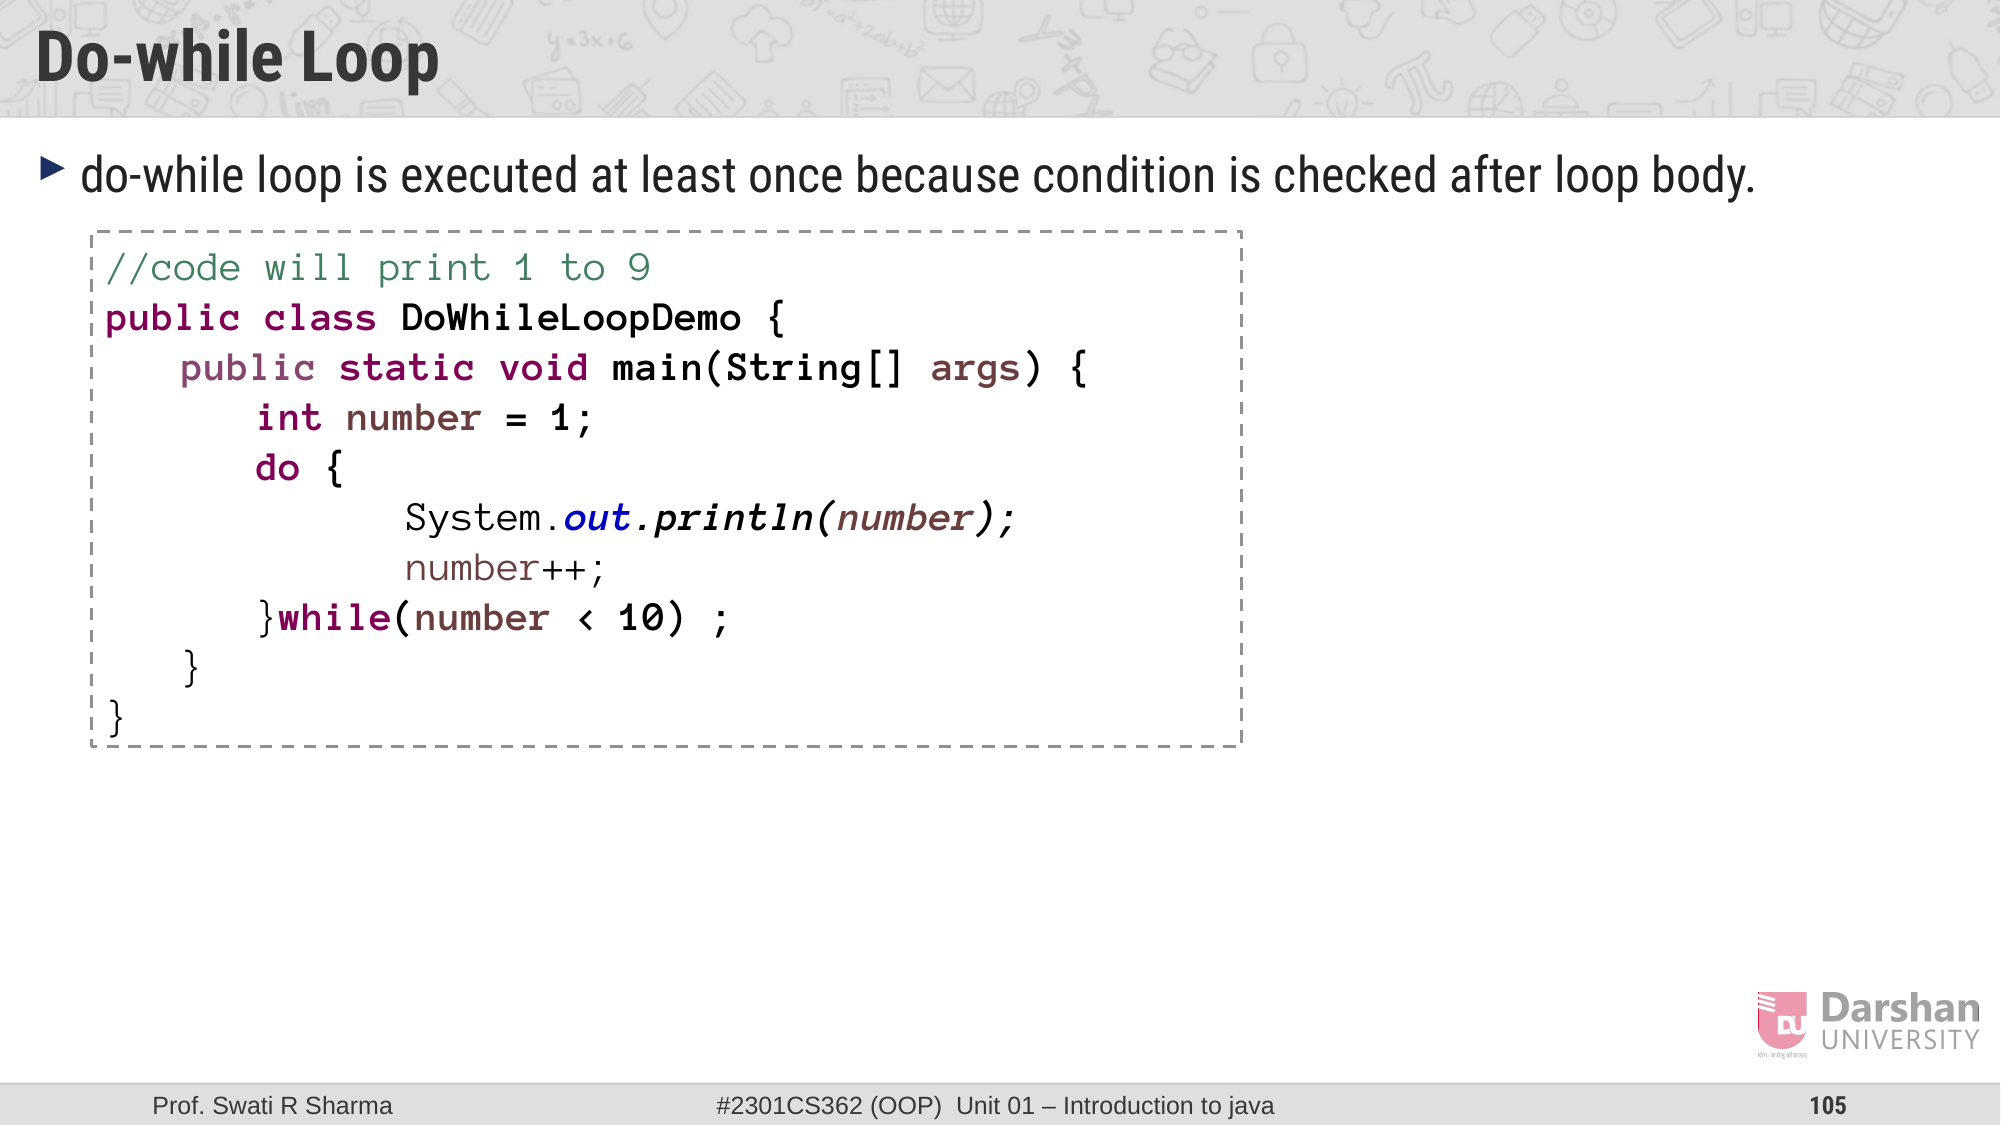

# Do-while Loop
do-while loop is executed at least once because condition is checked after loop body.

//code will print 1 to 9
public class DoWhileLoopDemo {
public static void main(String[] args) {
int number = 1;
do {
	System.out.println(number);
	number++;
}while(number < 10) ;
}
}